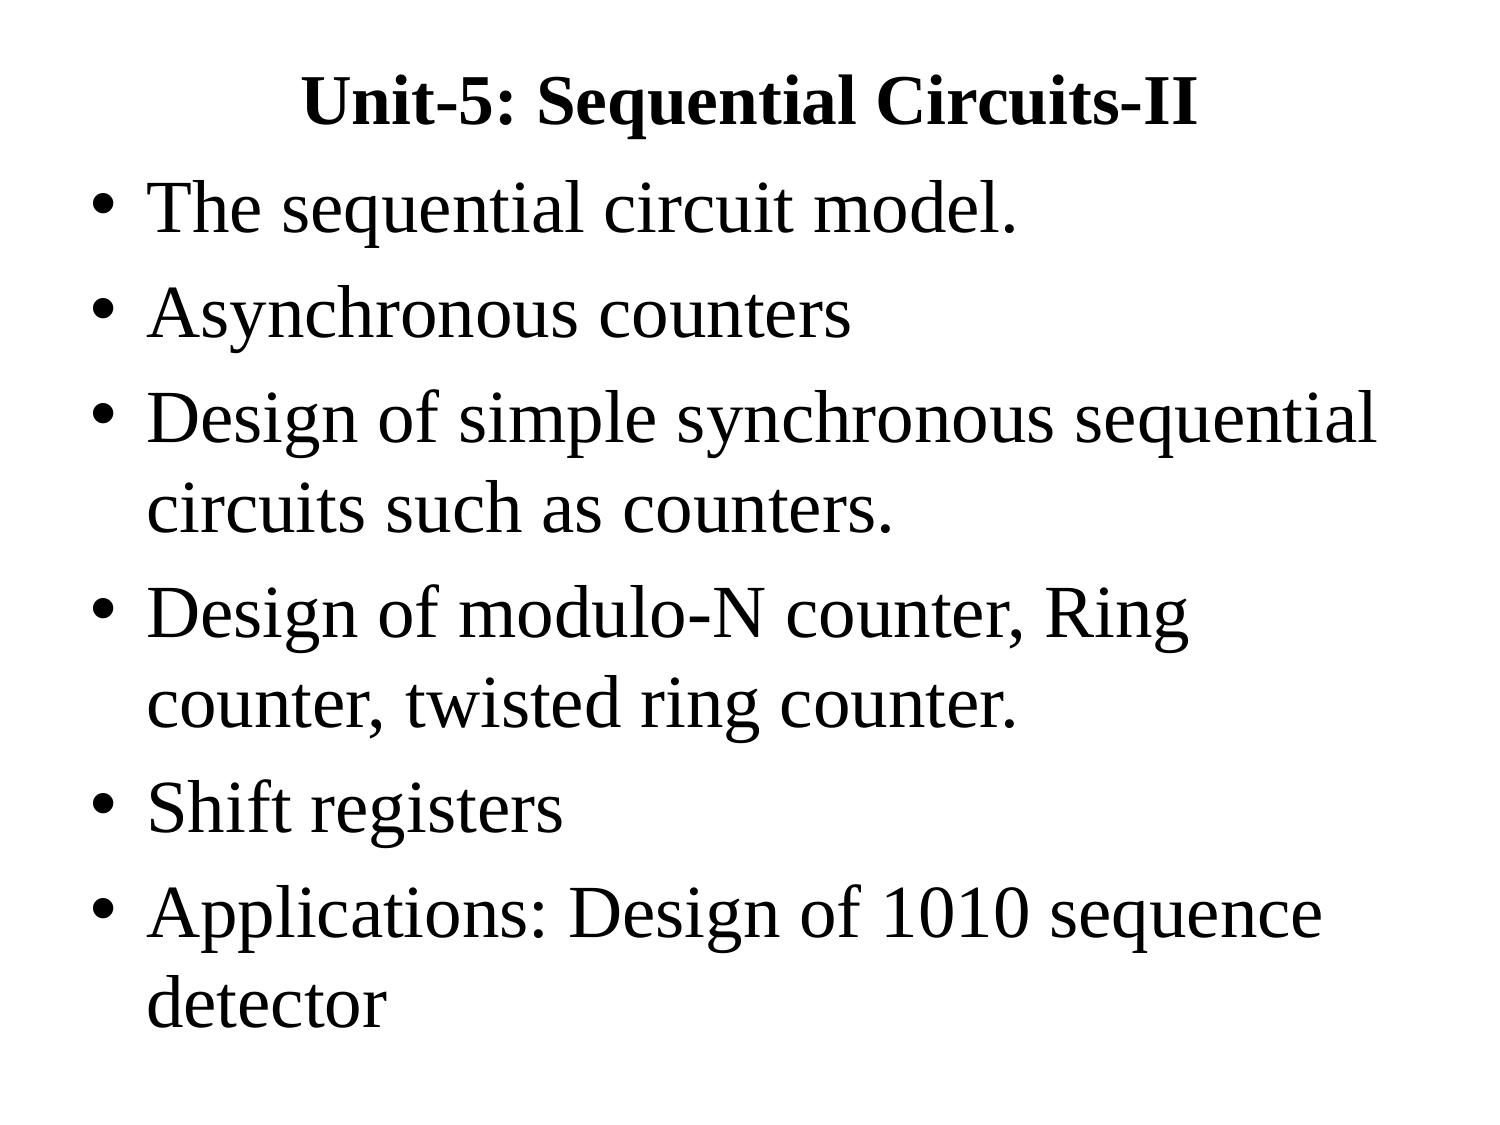

# Unit-5: Sequential Circuits-II
The sequential circuit model.
Asynchronous counters
Design of simple synchronous sequential circuits such as counters.
Design of modulo-N counter, Ring counter, twisted ring counter.
Shift registers
Applications: Design of 1010 sequence detector